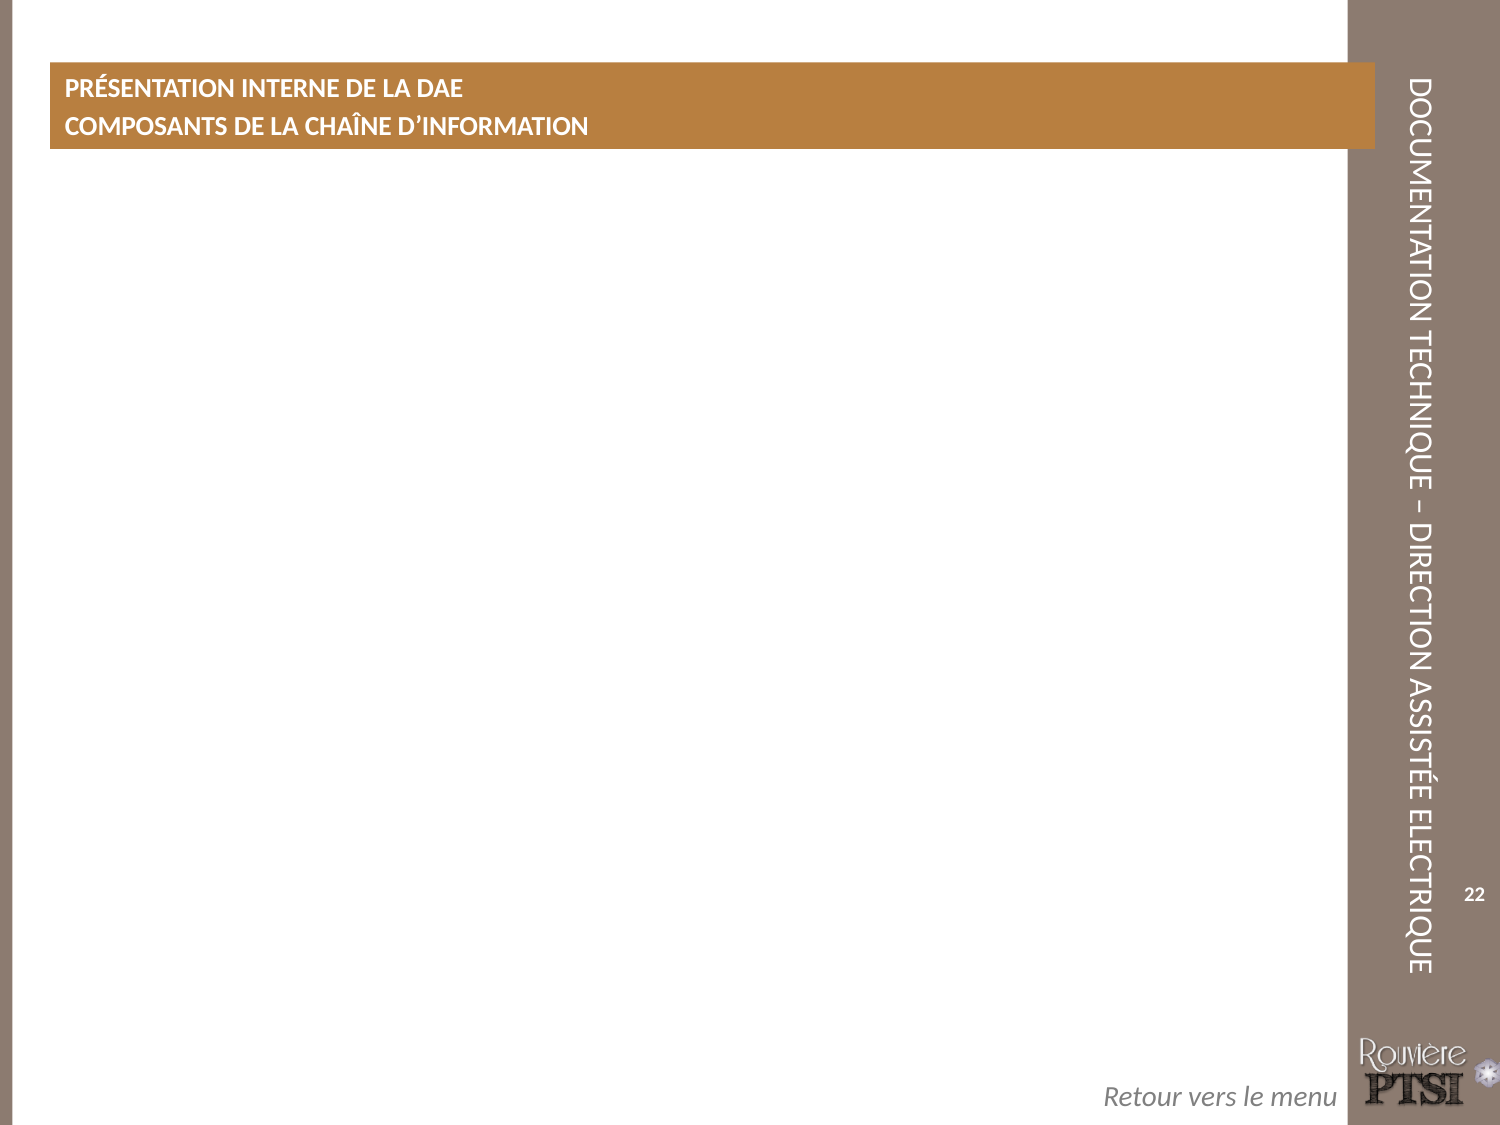

Présentation interne de la DAE
Composants de la chaîne d’information
22
Retour vers le menu